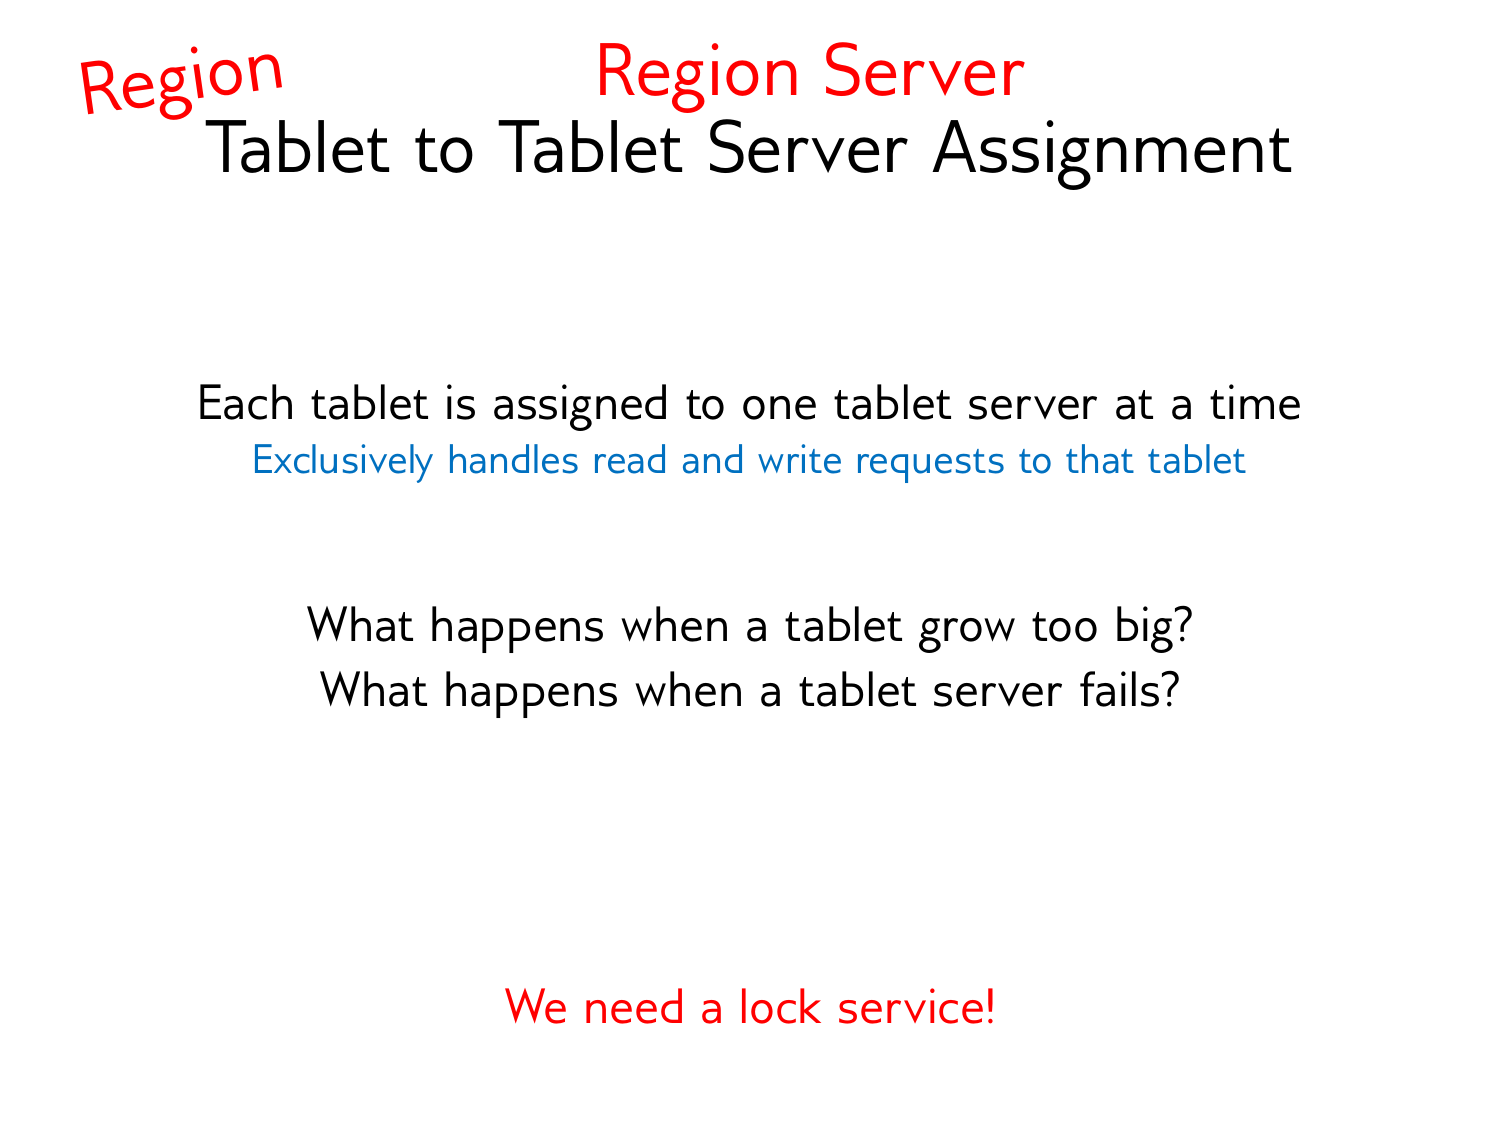

Region Server
Region
Tablet to Tablet Server Assignment
Each tablet is assigned to one tablet server at a time
Exclusively handles read and write requests to that tablet
What happens when a tablet grow too big?
What happens when a tablet server fails?
We need a lock service!